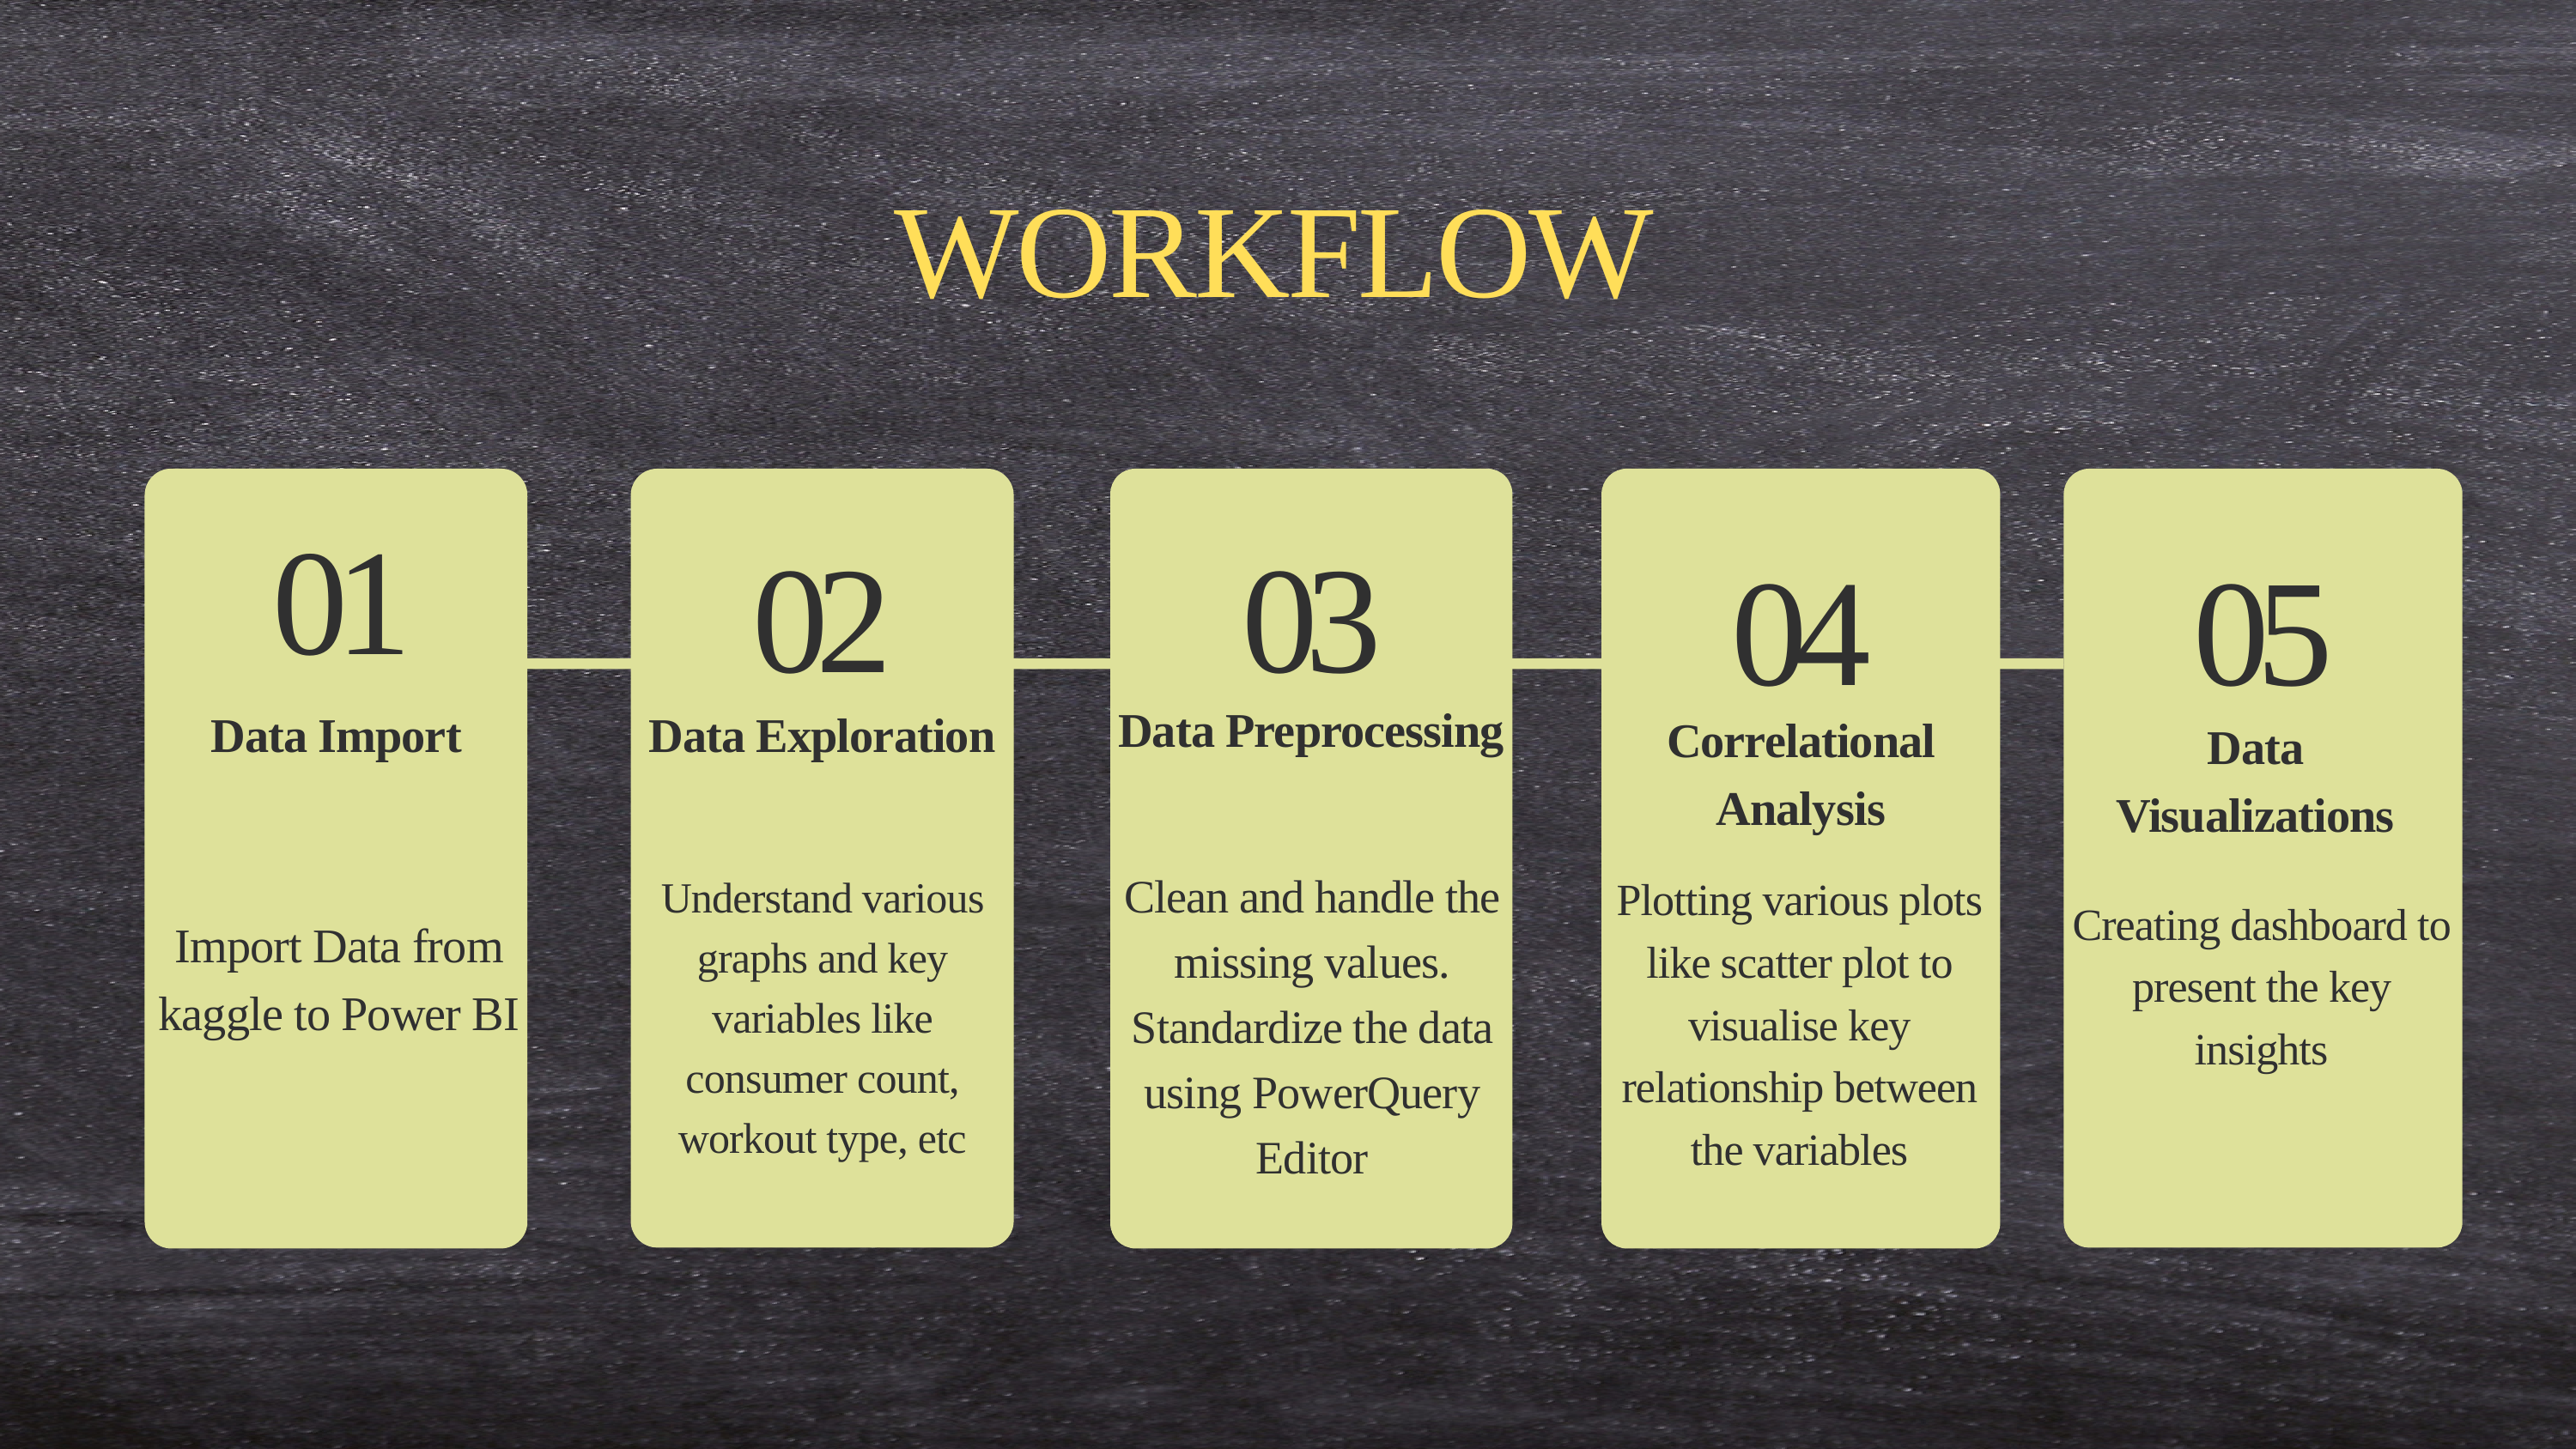

WORKFLOW

01
02
03
04
05

Data Preprocessing
Data Import
Data Exploration
Correlational Analysis
Data Visualizations
Clean and handle the missing values. Standardize the data using PowerQuery Editor
Understand various graphs and key variables like consumer count, workout type, etc
Plotting various plots like scatter plot to visualise key relationship between the variables
Creating dashboard to present the key insights
Import Data from kaggle to Power BI